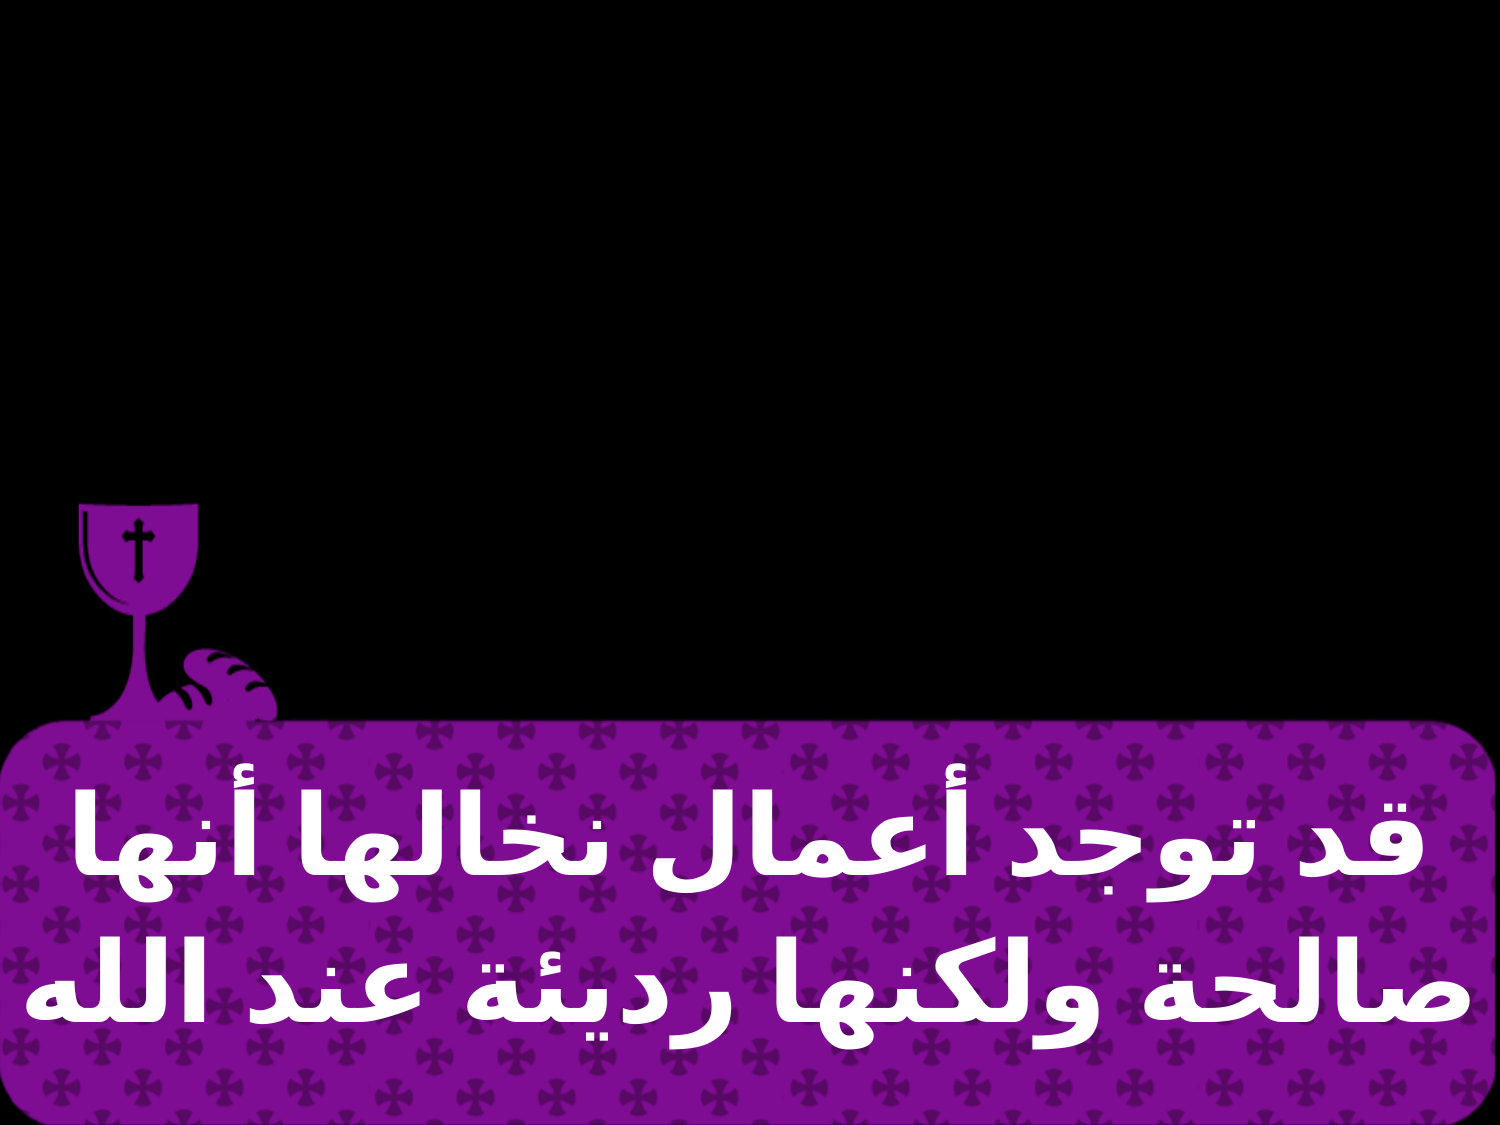

| قد توجد أعمال نخالها أنها صالحة ولكنها رديئة عند الله |
| --- |